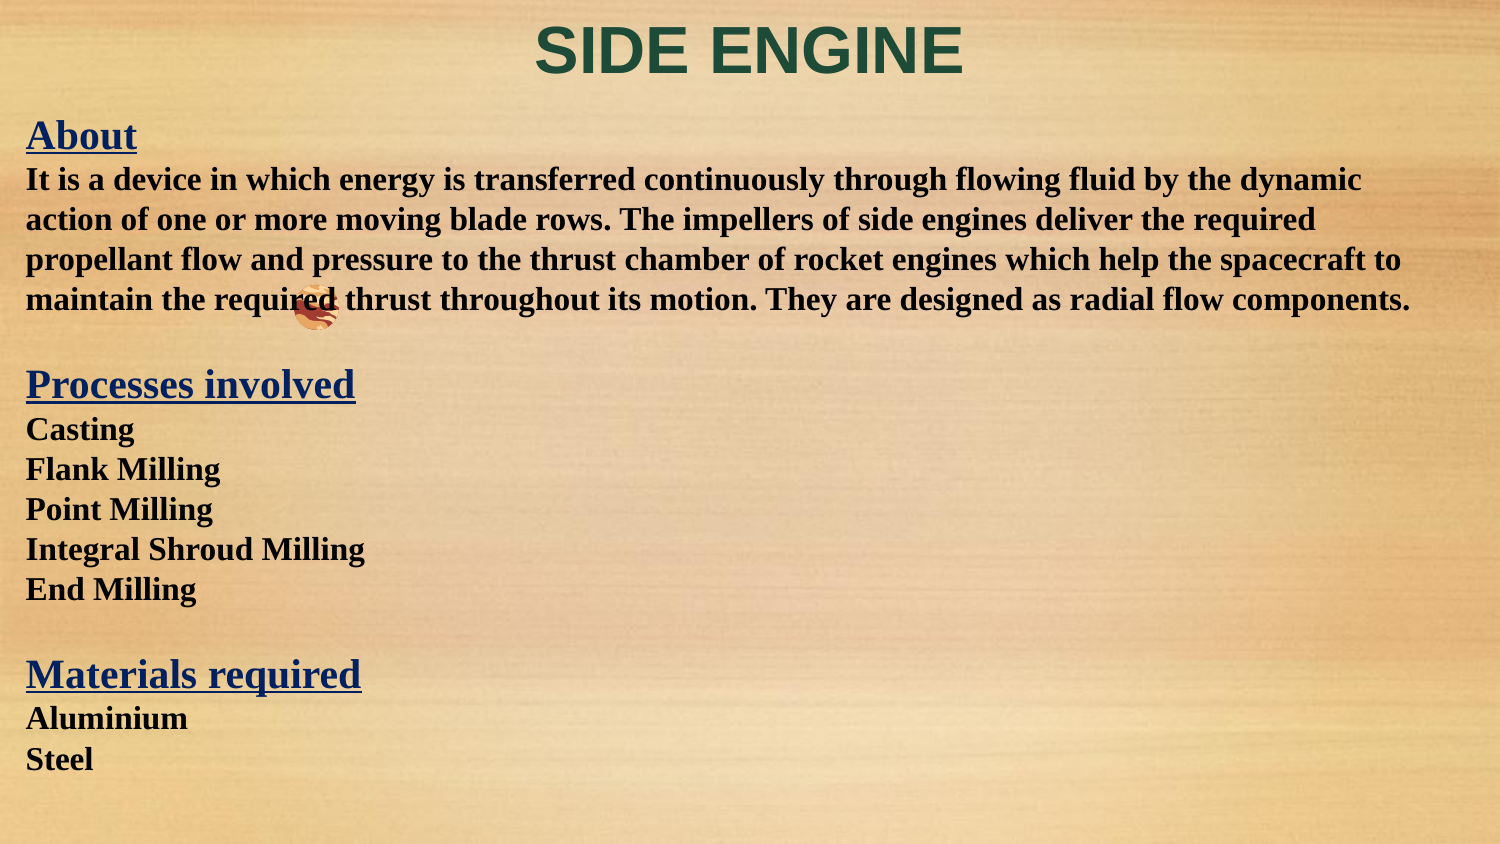

# SIDE ENGINE
About
It is a device in which energy is transferred continuously through flowing fluid by the dynamic action of one or more moving blade rows. The impellers of side engines deliver the required propellant flow and pressure to the thrust chamber of rocket engines which help the spacecraft to maintain the required thrust throughout its motion. They are designed as radial flow components.
Processes involved
Casting
Flank Milling
Point Milling
Integral Shroud Milling
End Milling
Materials required
Aluminium
Steel